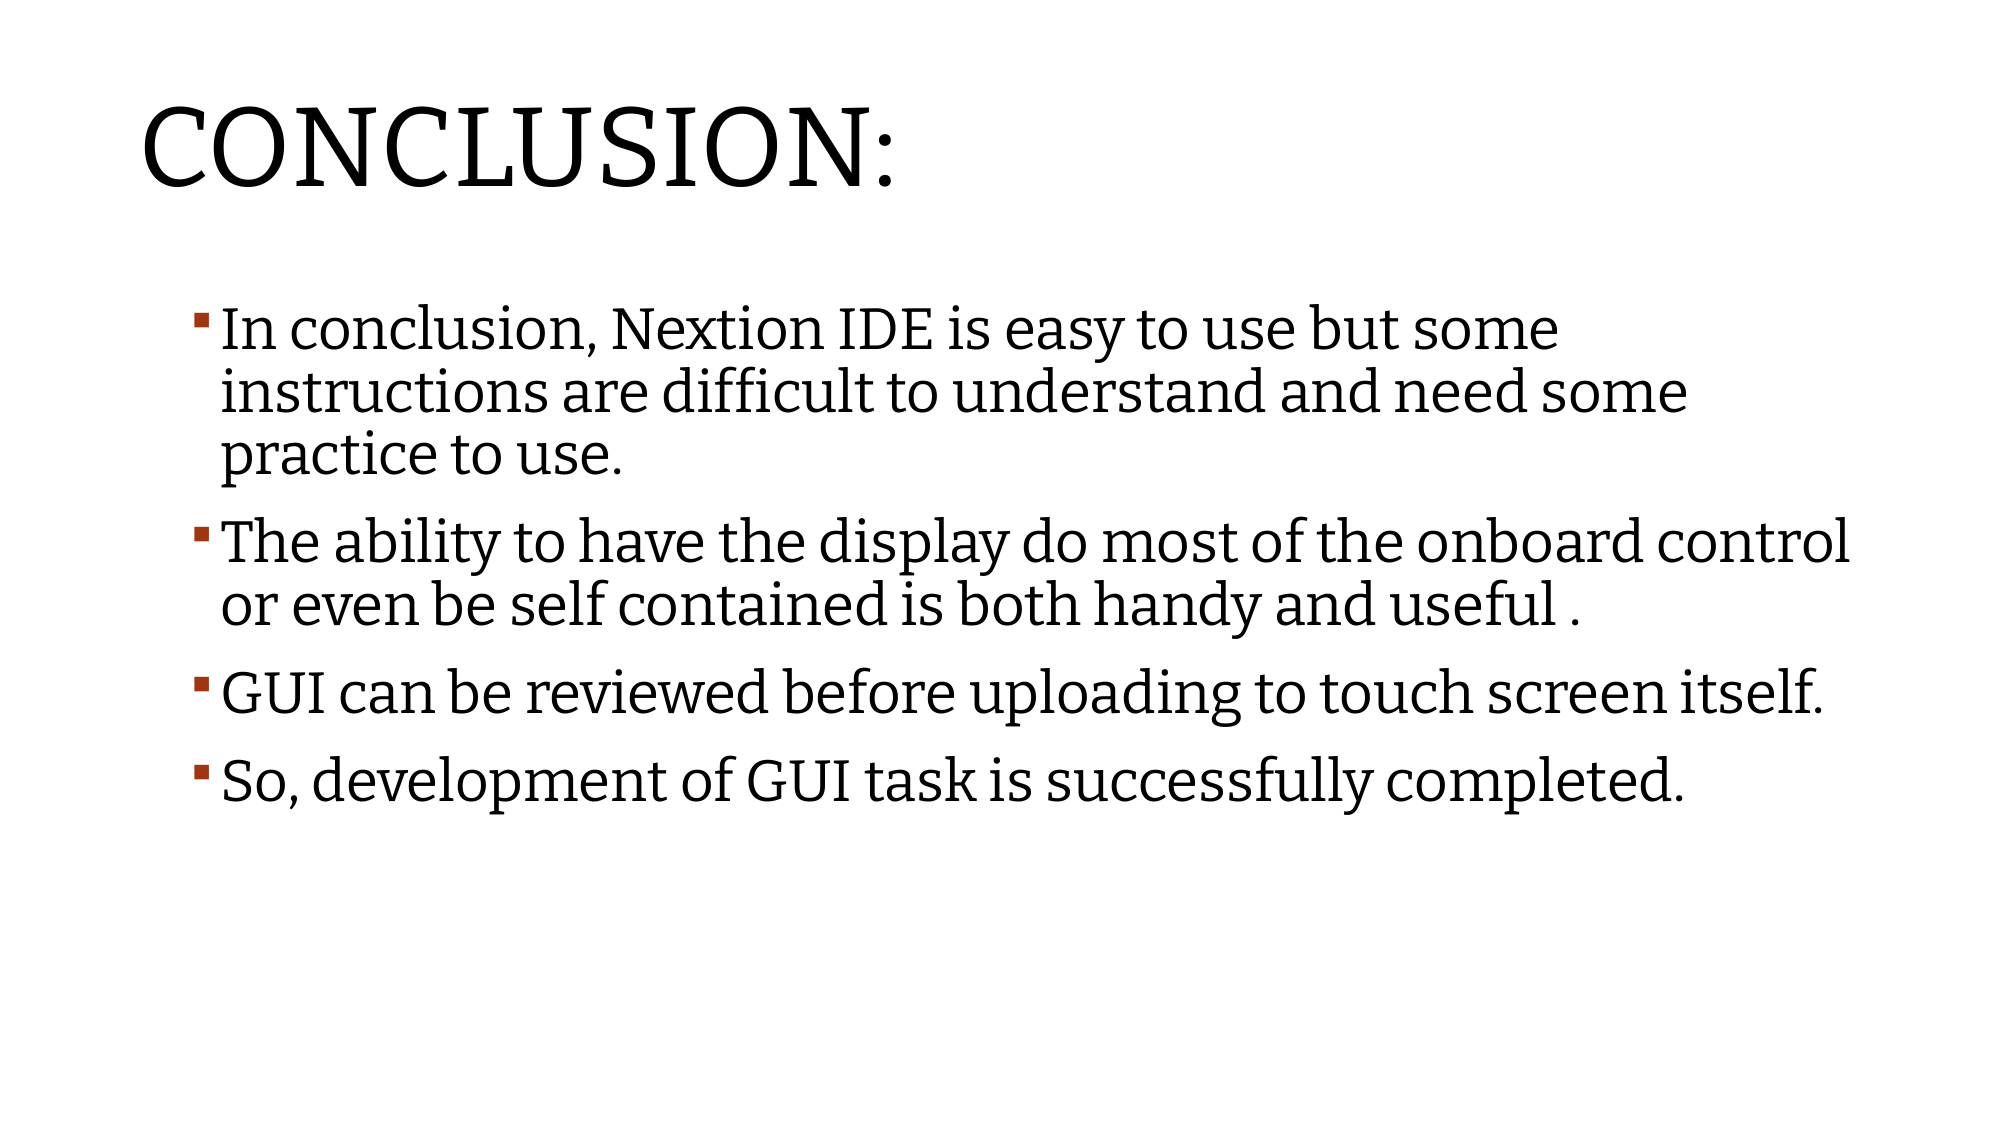

# Conclusion:
In conclusion, Nextion IDE is easy to use but some instructions are difficult to understand and need some practice to use.
The ability to have the display do most of the onboard control or even be self contained is both handy and useful .
GUI can be reviewed before uploading to touch screen itself.
So, development of GUI task is successfully completed.